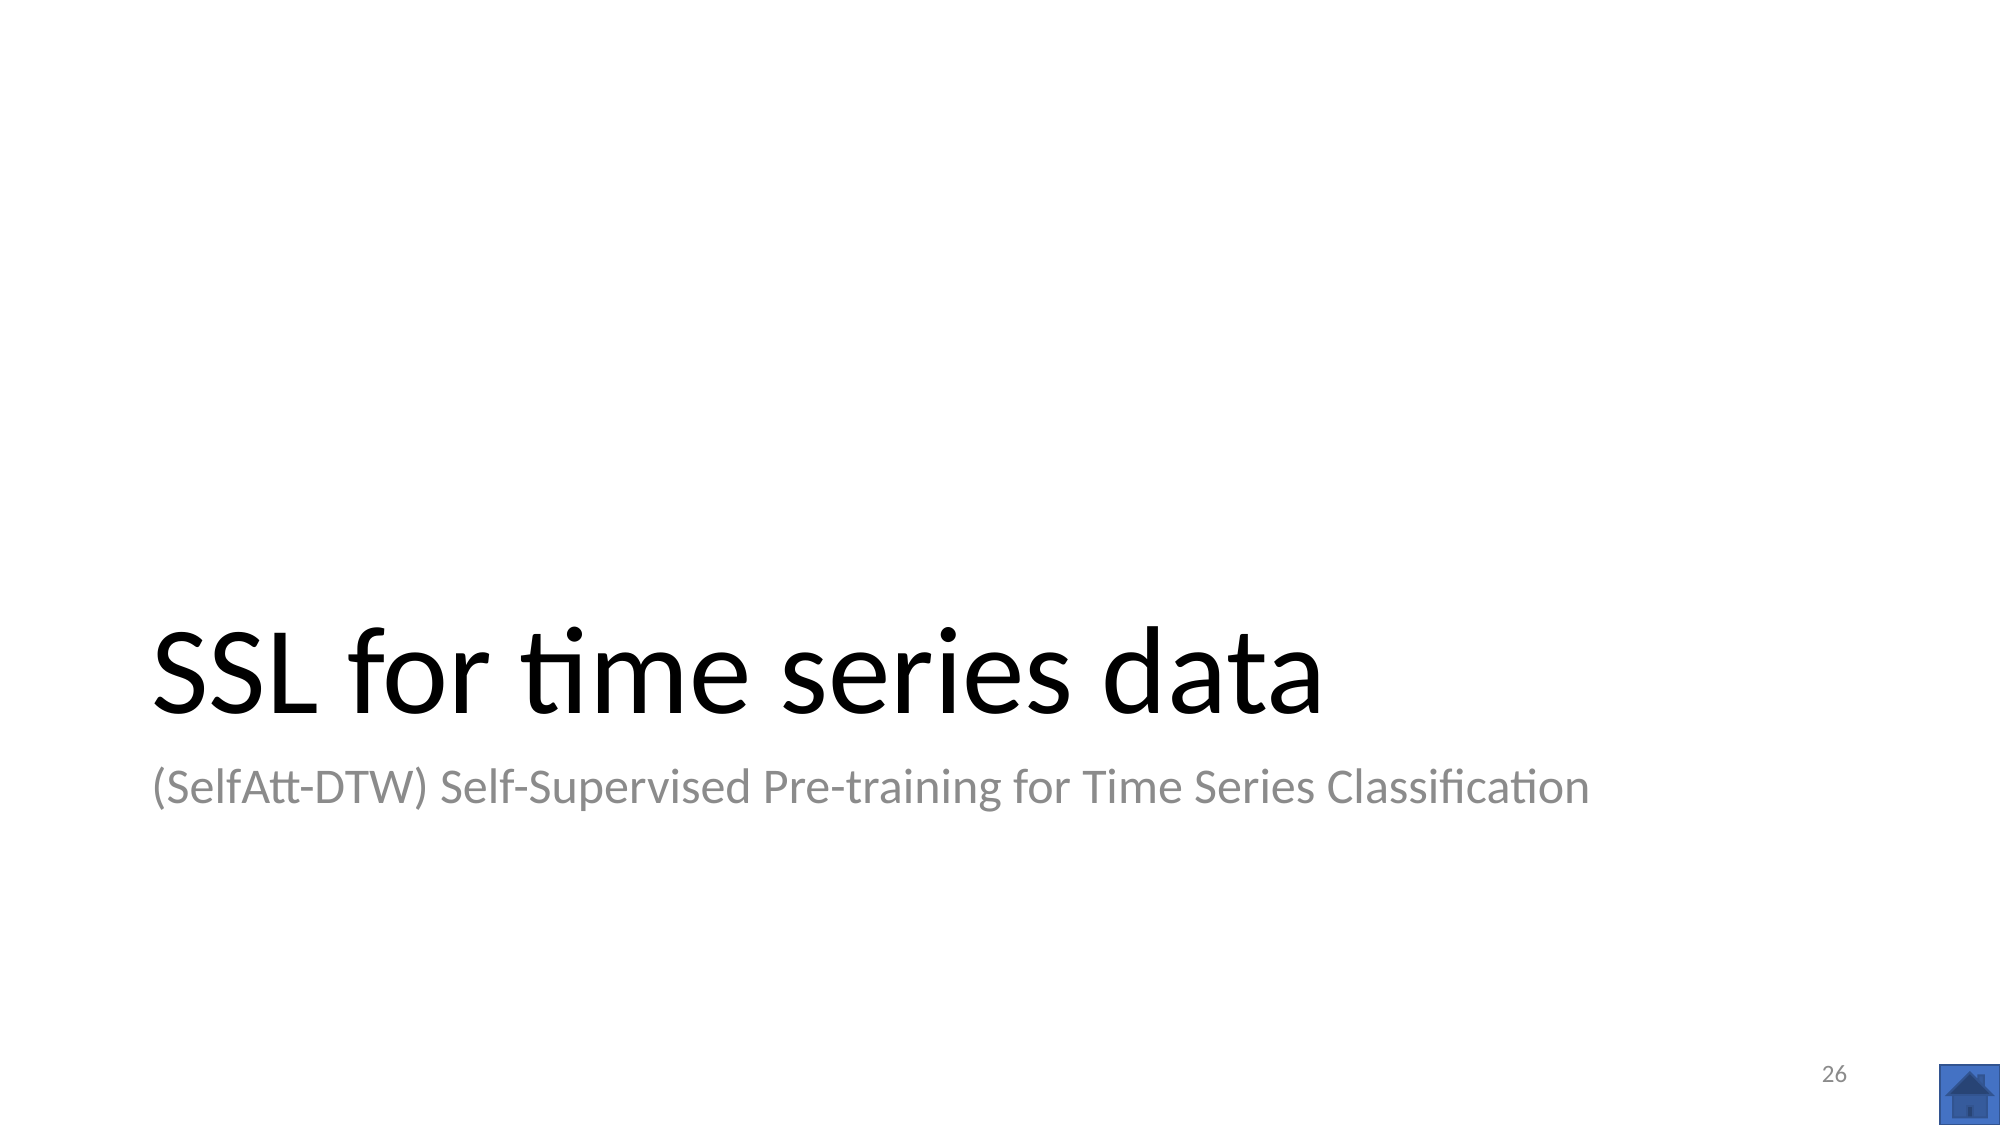

# SSL for time series data
(SelfAtt-DTW) Self-Supervised Pre-training for Time Series Classification
26